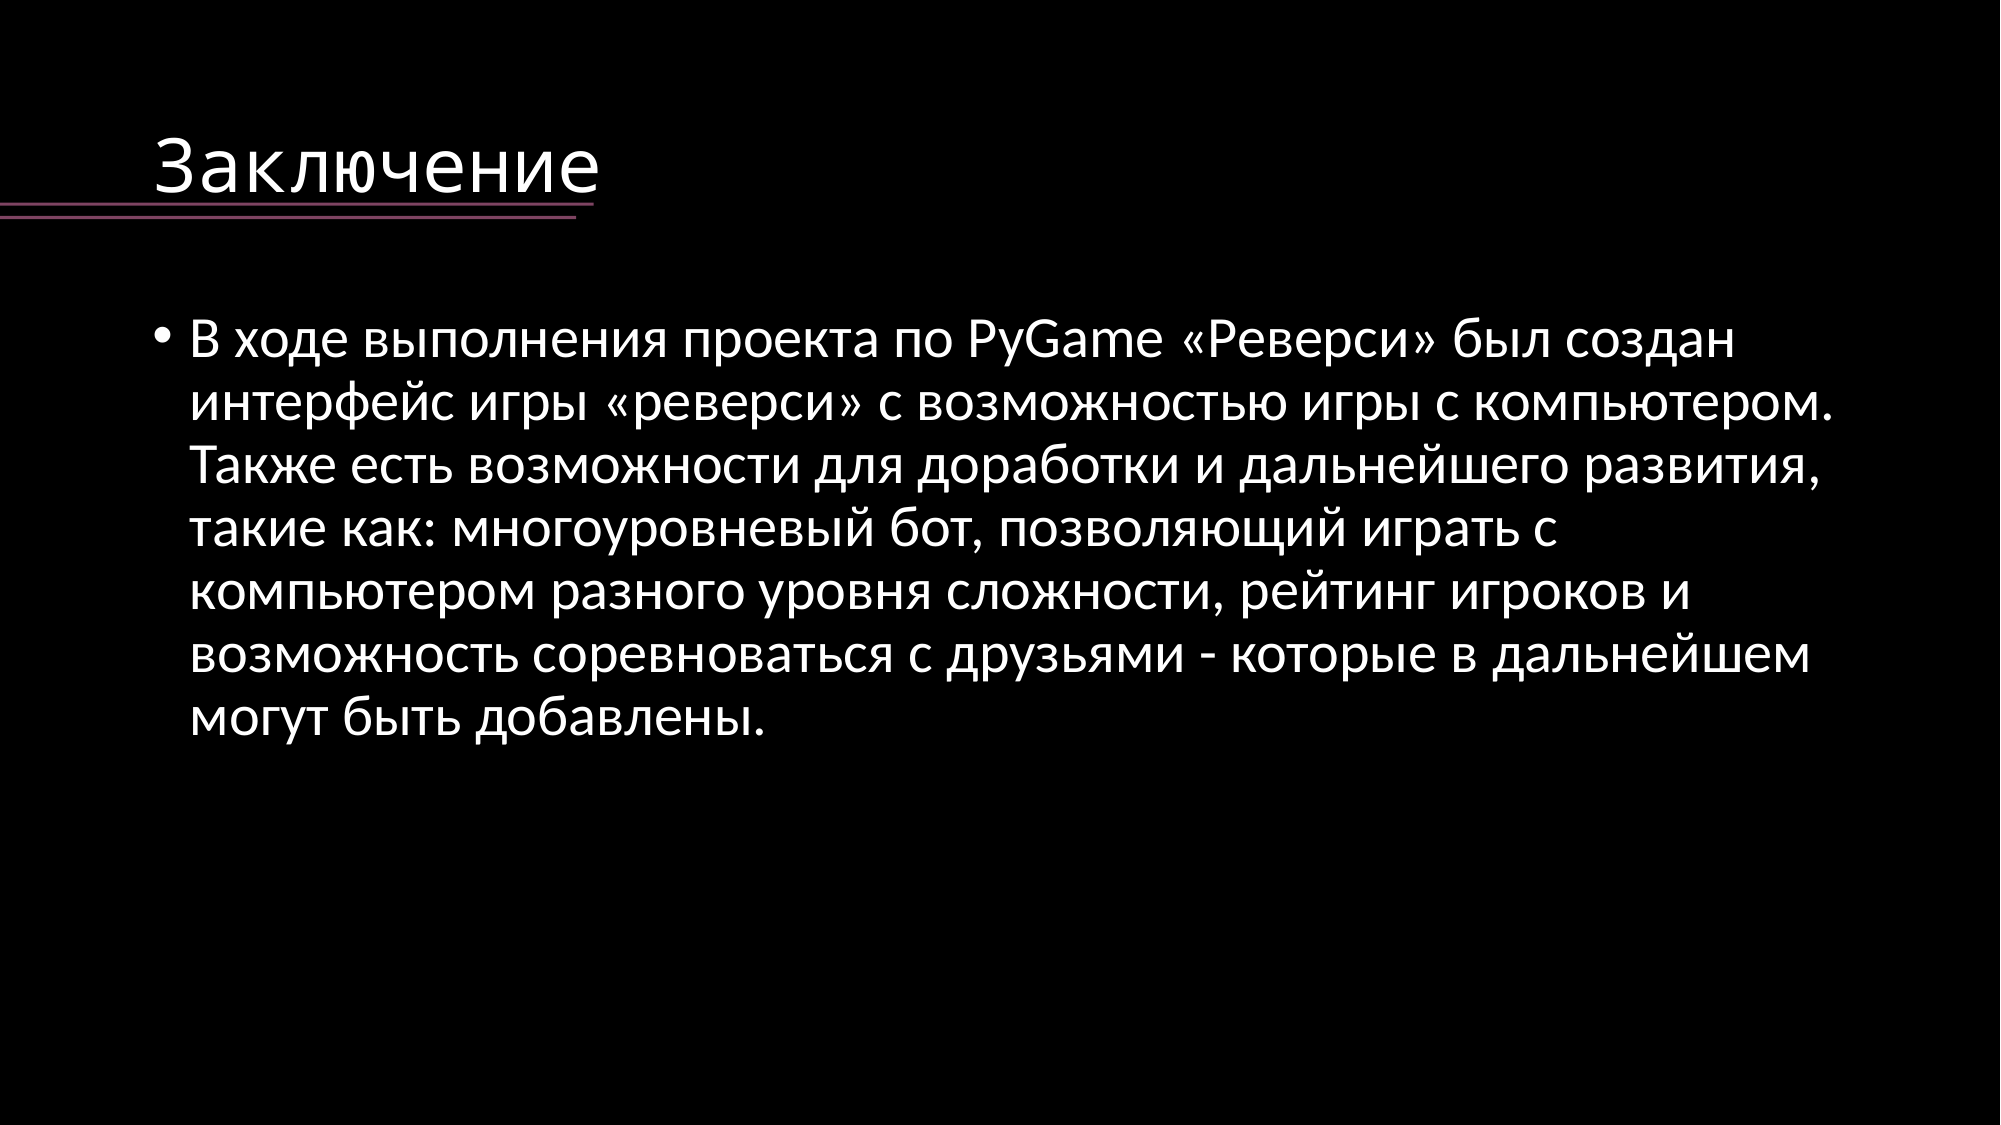

# Заключение
В ходе выполнения проекта по PyGame «Реверси» был создан интерфейс игры «реверси» с возможностью игры с компьютером. Также есть возможности для доработки и дальнейшего развития, такие как: многоуровневый бот, позволяющий играть с компьютером разного уровня сложности, рейтинг игроков и возможность соревноваться с друзьями - которые в дальнейшем могут быть добавлены.